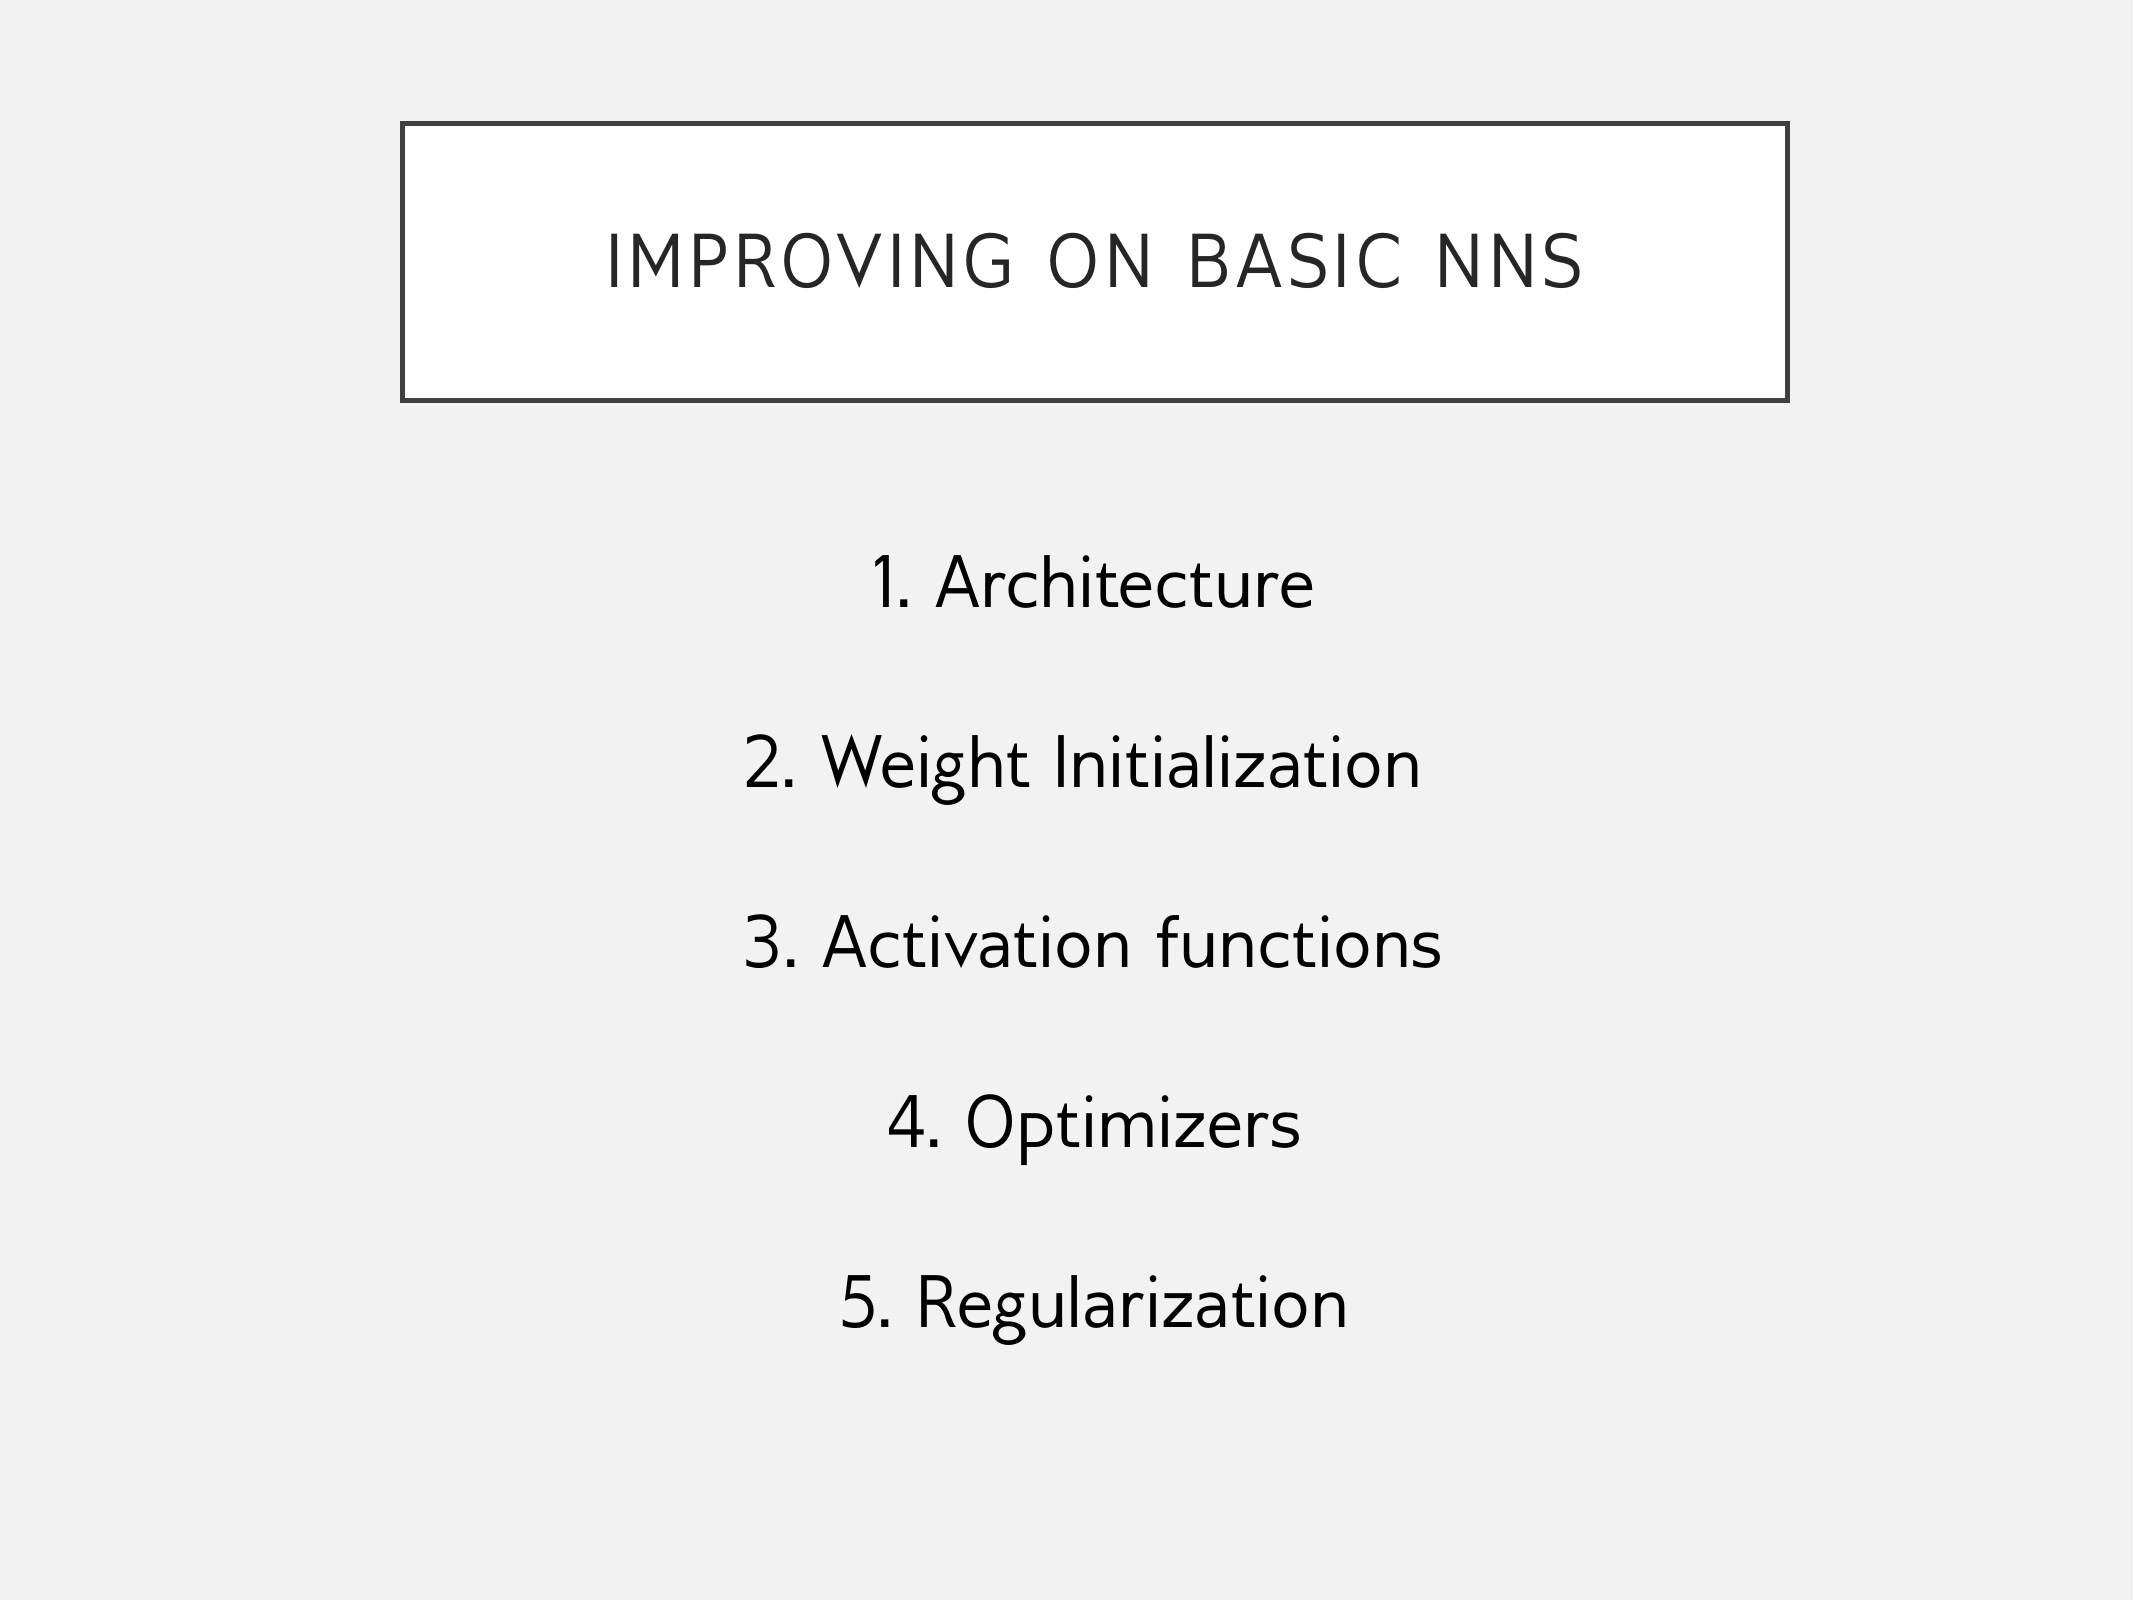

# Improving on basic NNs
1. Architecture

2. Weight Initialization

3. Activation functions

4. Optimizers

5. Regularization